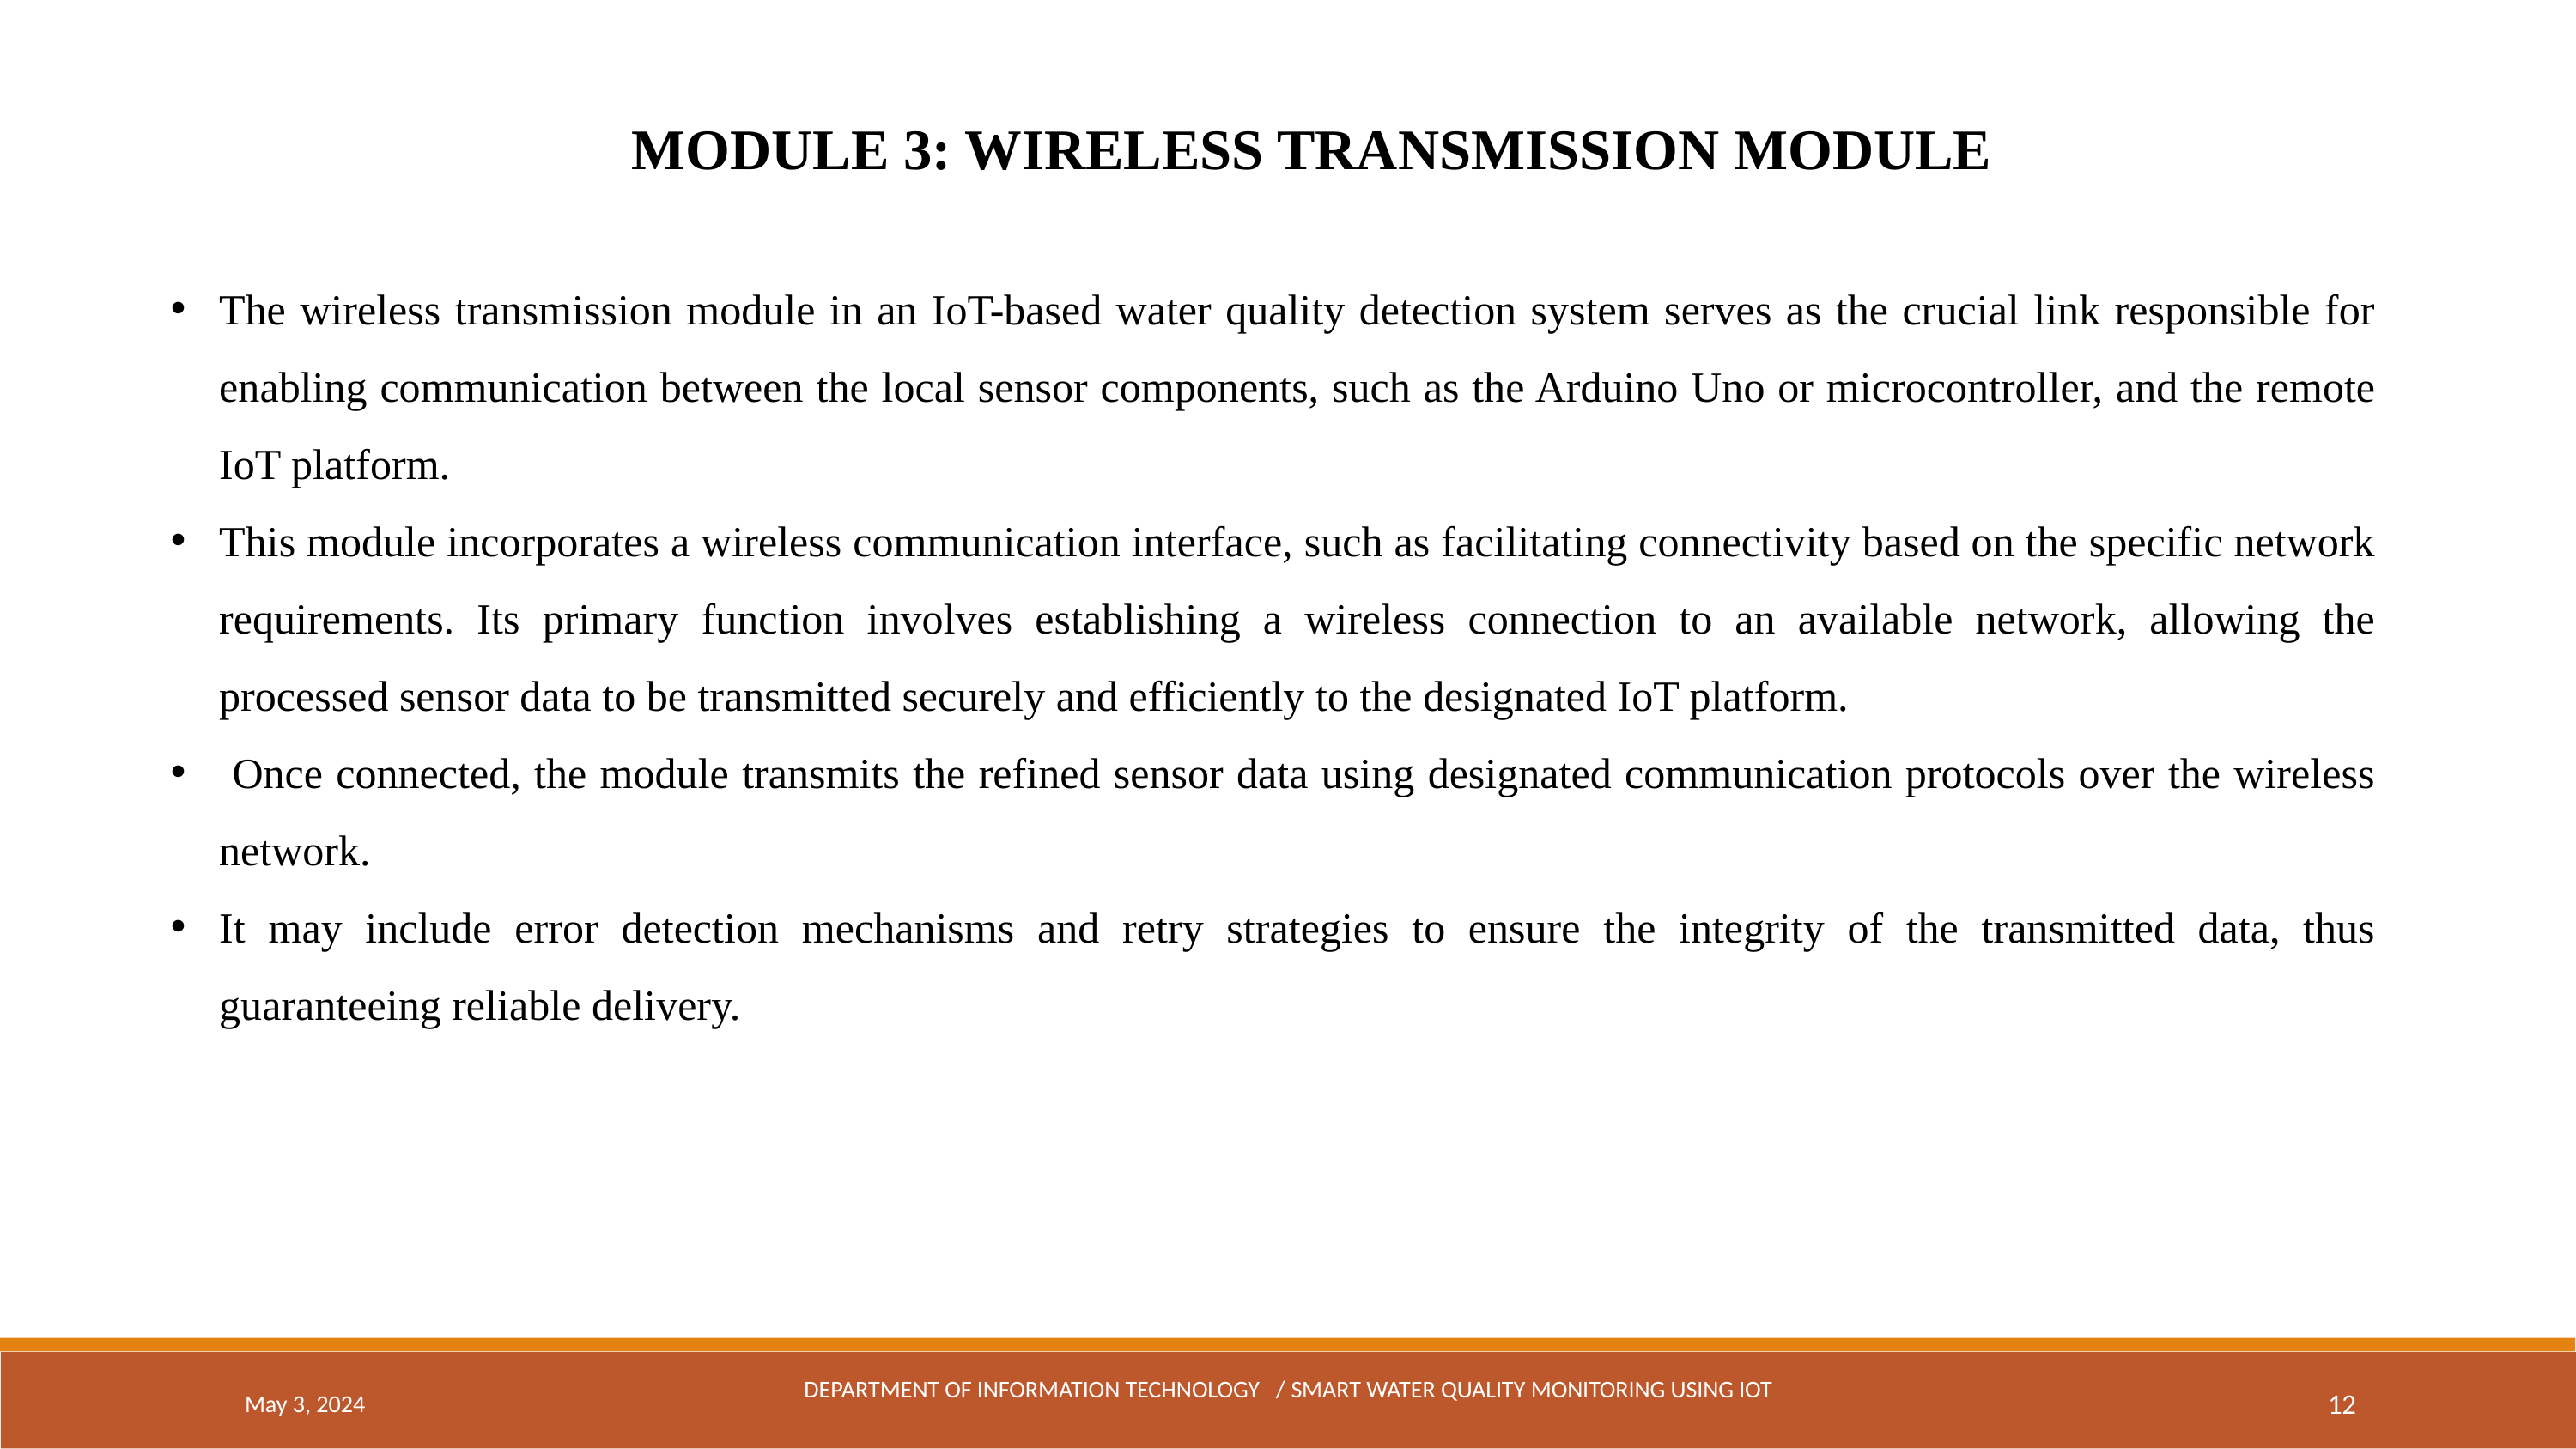

MODULE 3: WIRELESS TRANSMISSION MODULE
The wireless transmission module in an IoT-based water quality detection system serves as the crucial link responsible for enabling communication between the local sensor components, such as the Arduino Uno or microcontroller, and the remote IoT platform.
This module incorporates a wireless communication interface, such as facilitating connectivity based on the specific network requirements. Its primary function involves establishing a wireless connection to an available network, allowing the processed sensor data to be transmitted securely and efficiently to the designated IoT platform.
 Once connected, the module transmits the refined sensor data using designated communication protocols over the wireless network.
It may include error detection mechanisms and retry strategies to ensure the integrity of the transmitted data, thus guaranteeing reliable delivery.
May 3, 2024
DEPARTMENT OF INFORMATION TECHNOLOGY   / Smart water quality monitoring USING IOT

12